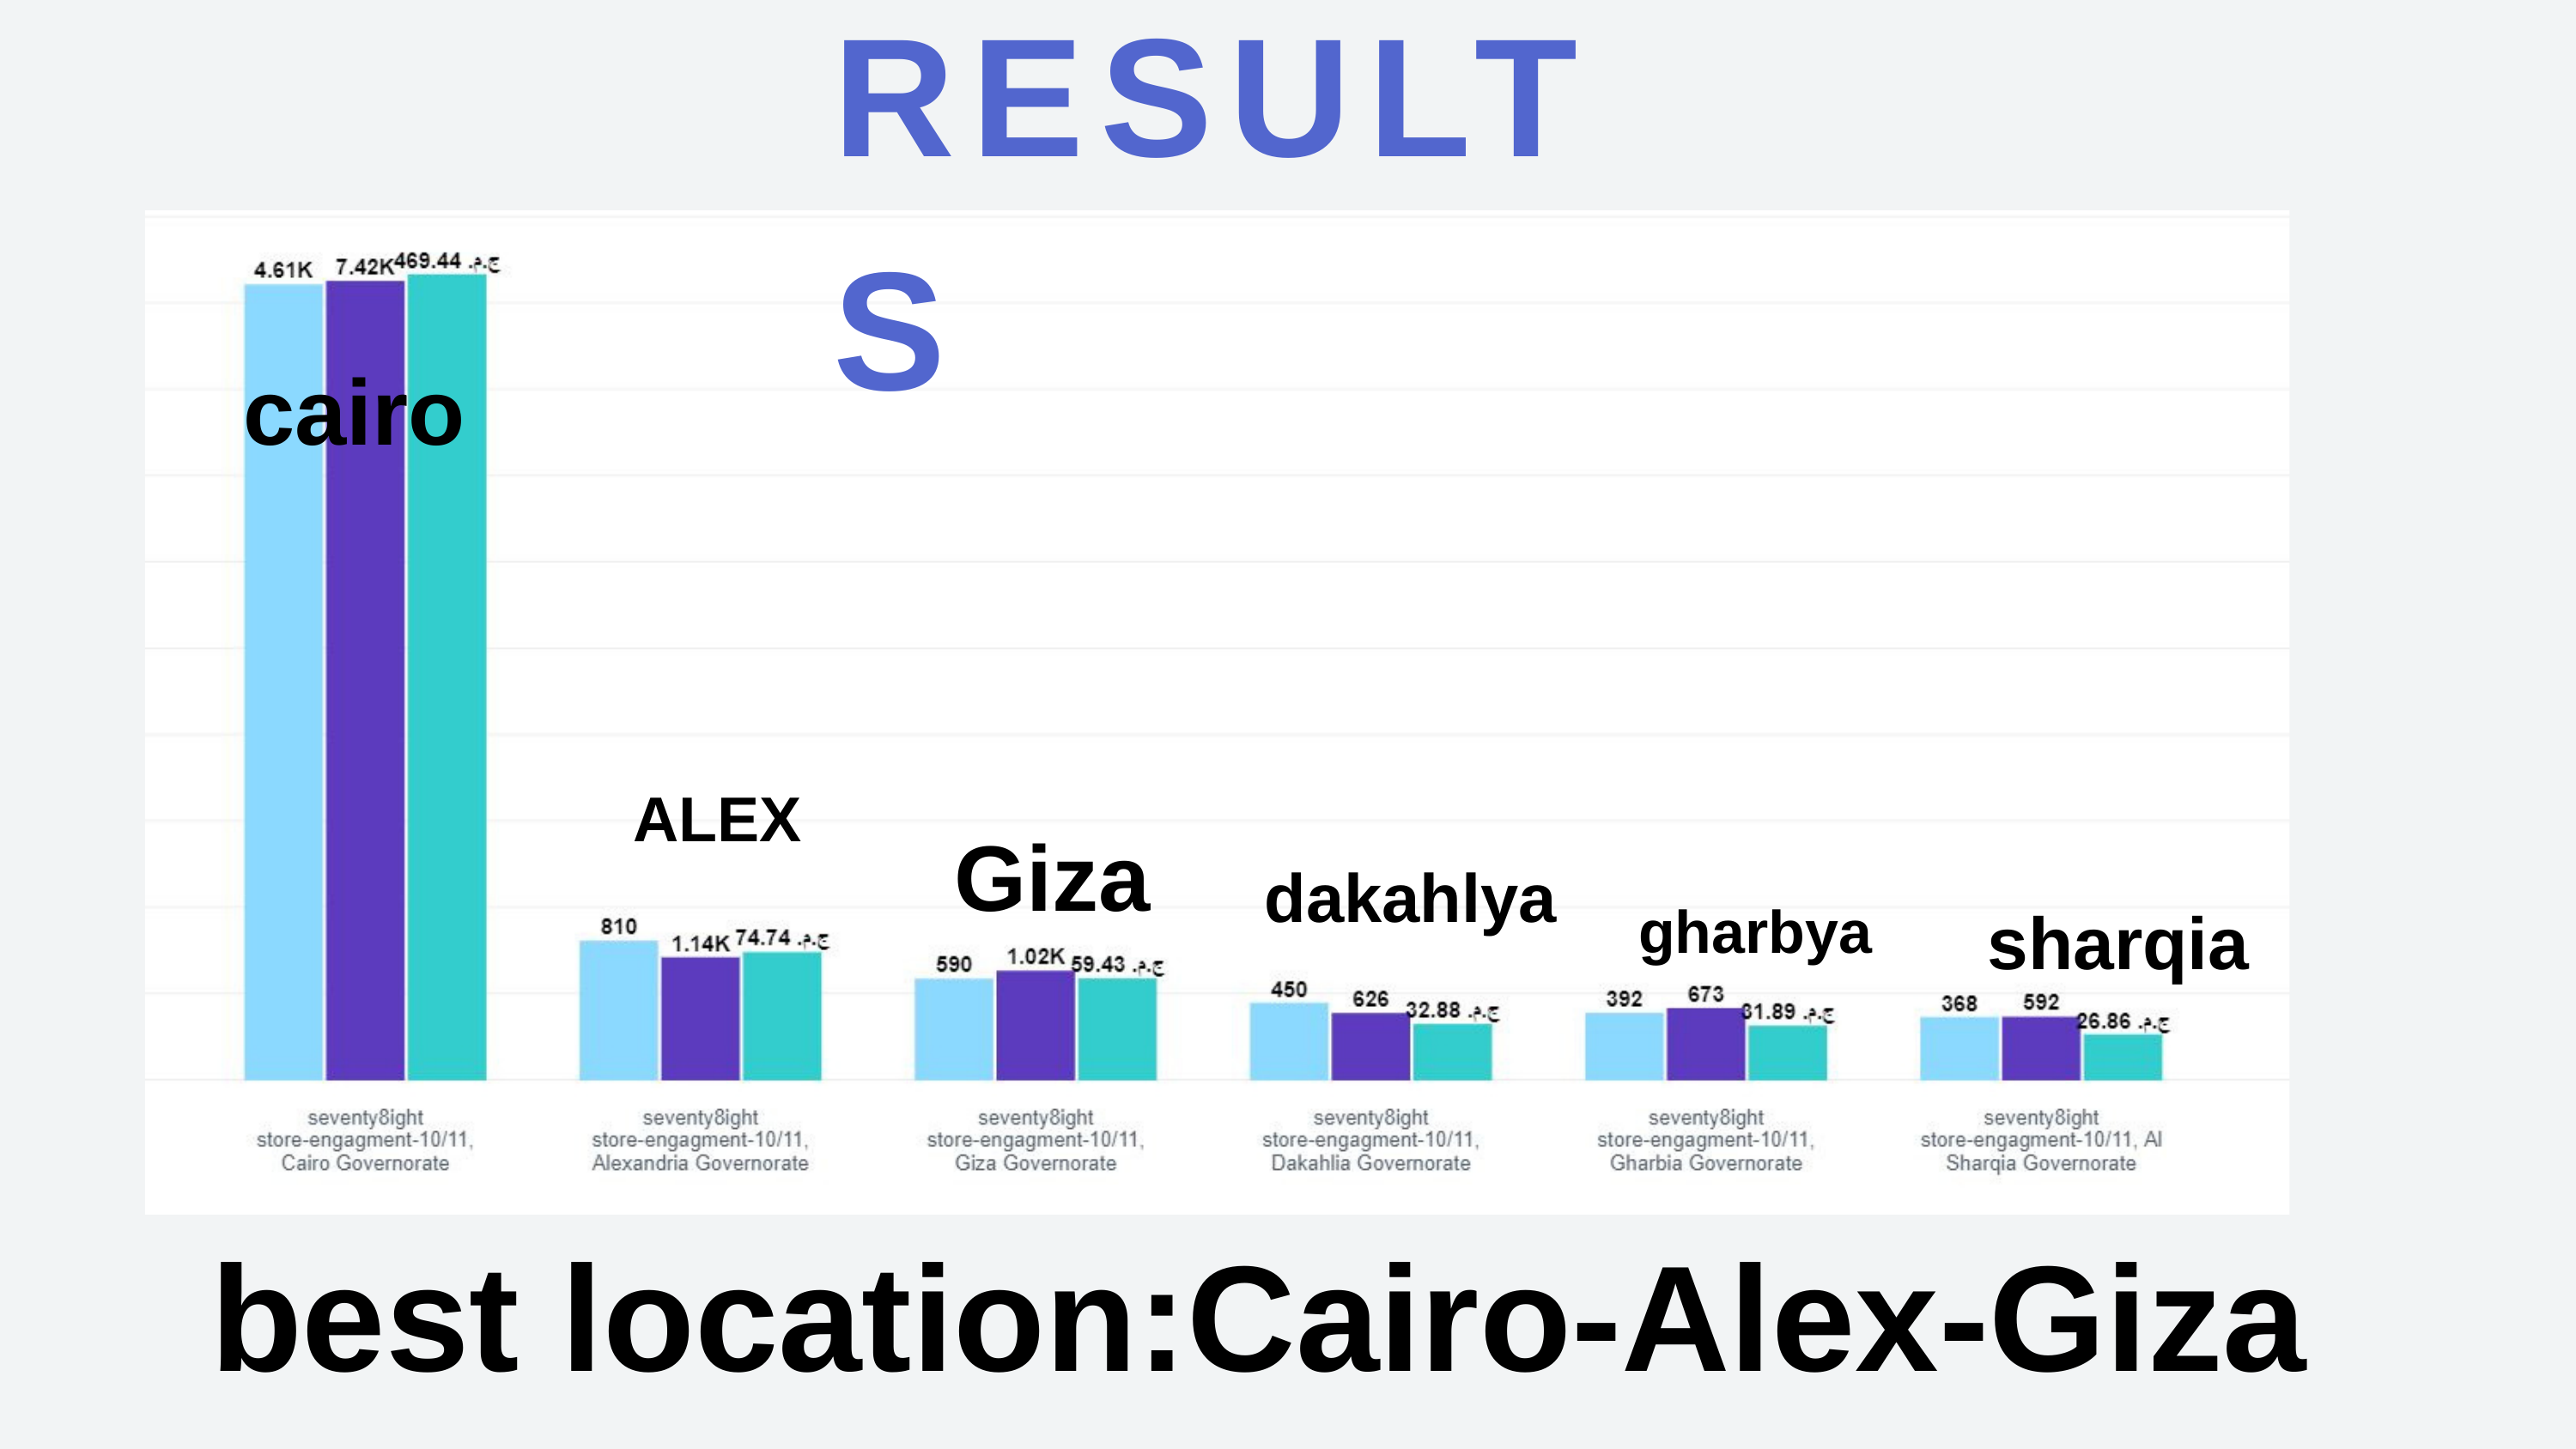

RESULTS

cairo
ALEX
Giza
dakahlya
gharbya
sharqia
best location:Cairo-Alex-Giza